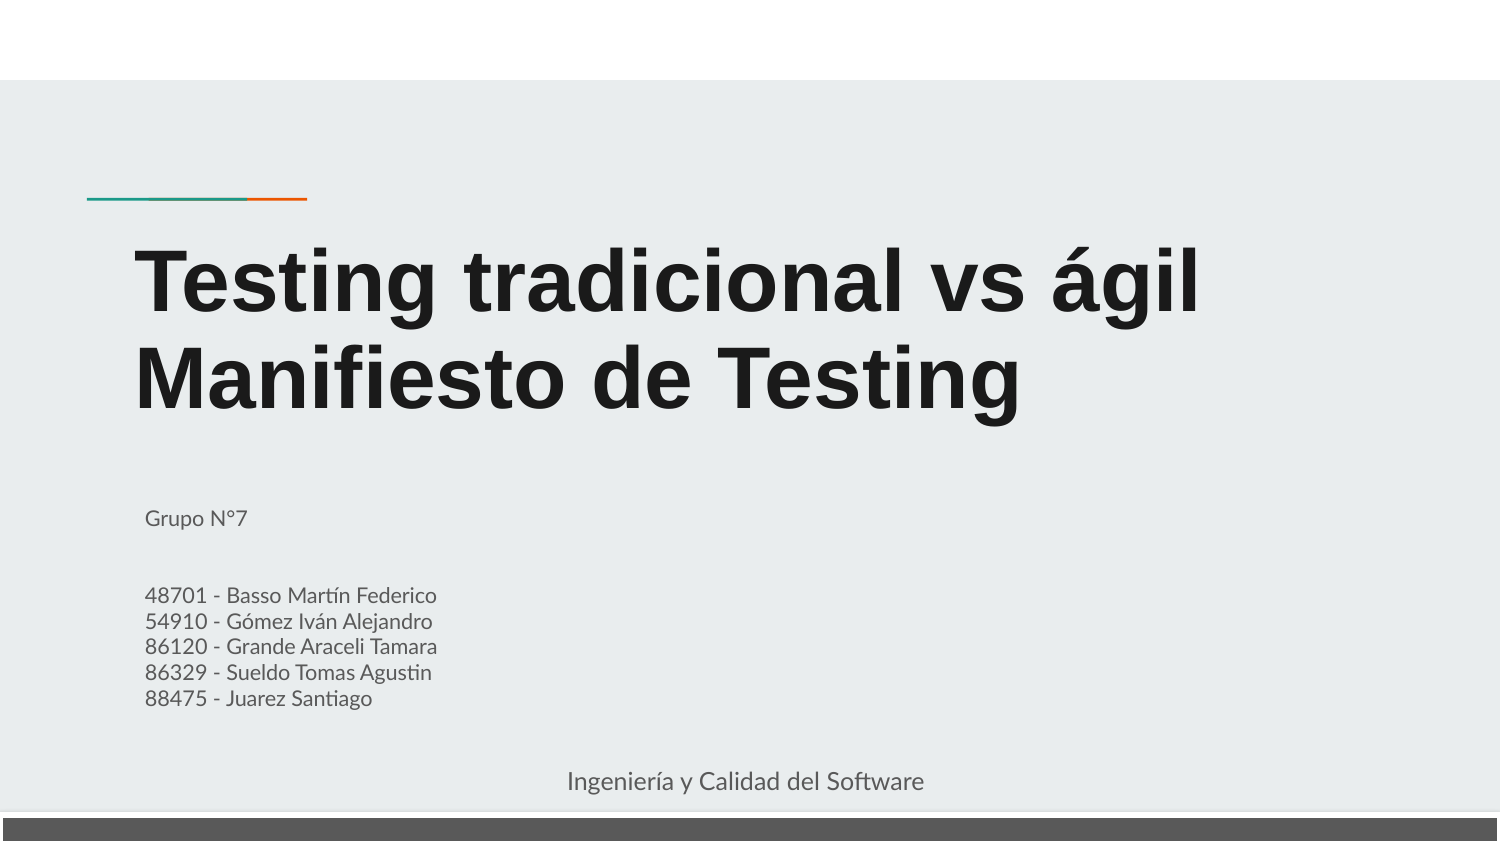

# Testing tradicional vs ágil Manifiesto de Testing
Grupo N°7

48701 - Basso Martín Federico
54910 - Gómez Iván Alejandro
86120 - Grande Araceli Tamara
86329 - Sueldo Tomas Agustin
88475 - Juarez Santiago

Ingeniería y Calidad del Software